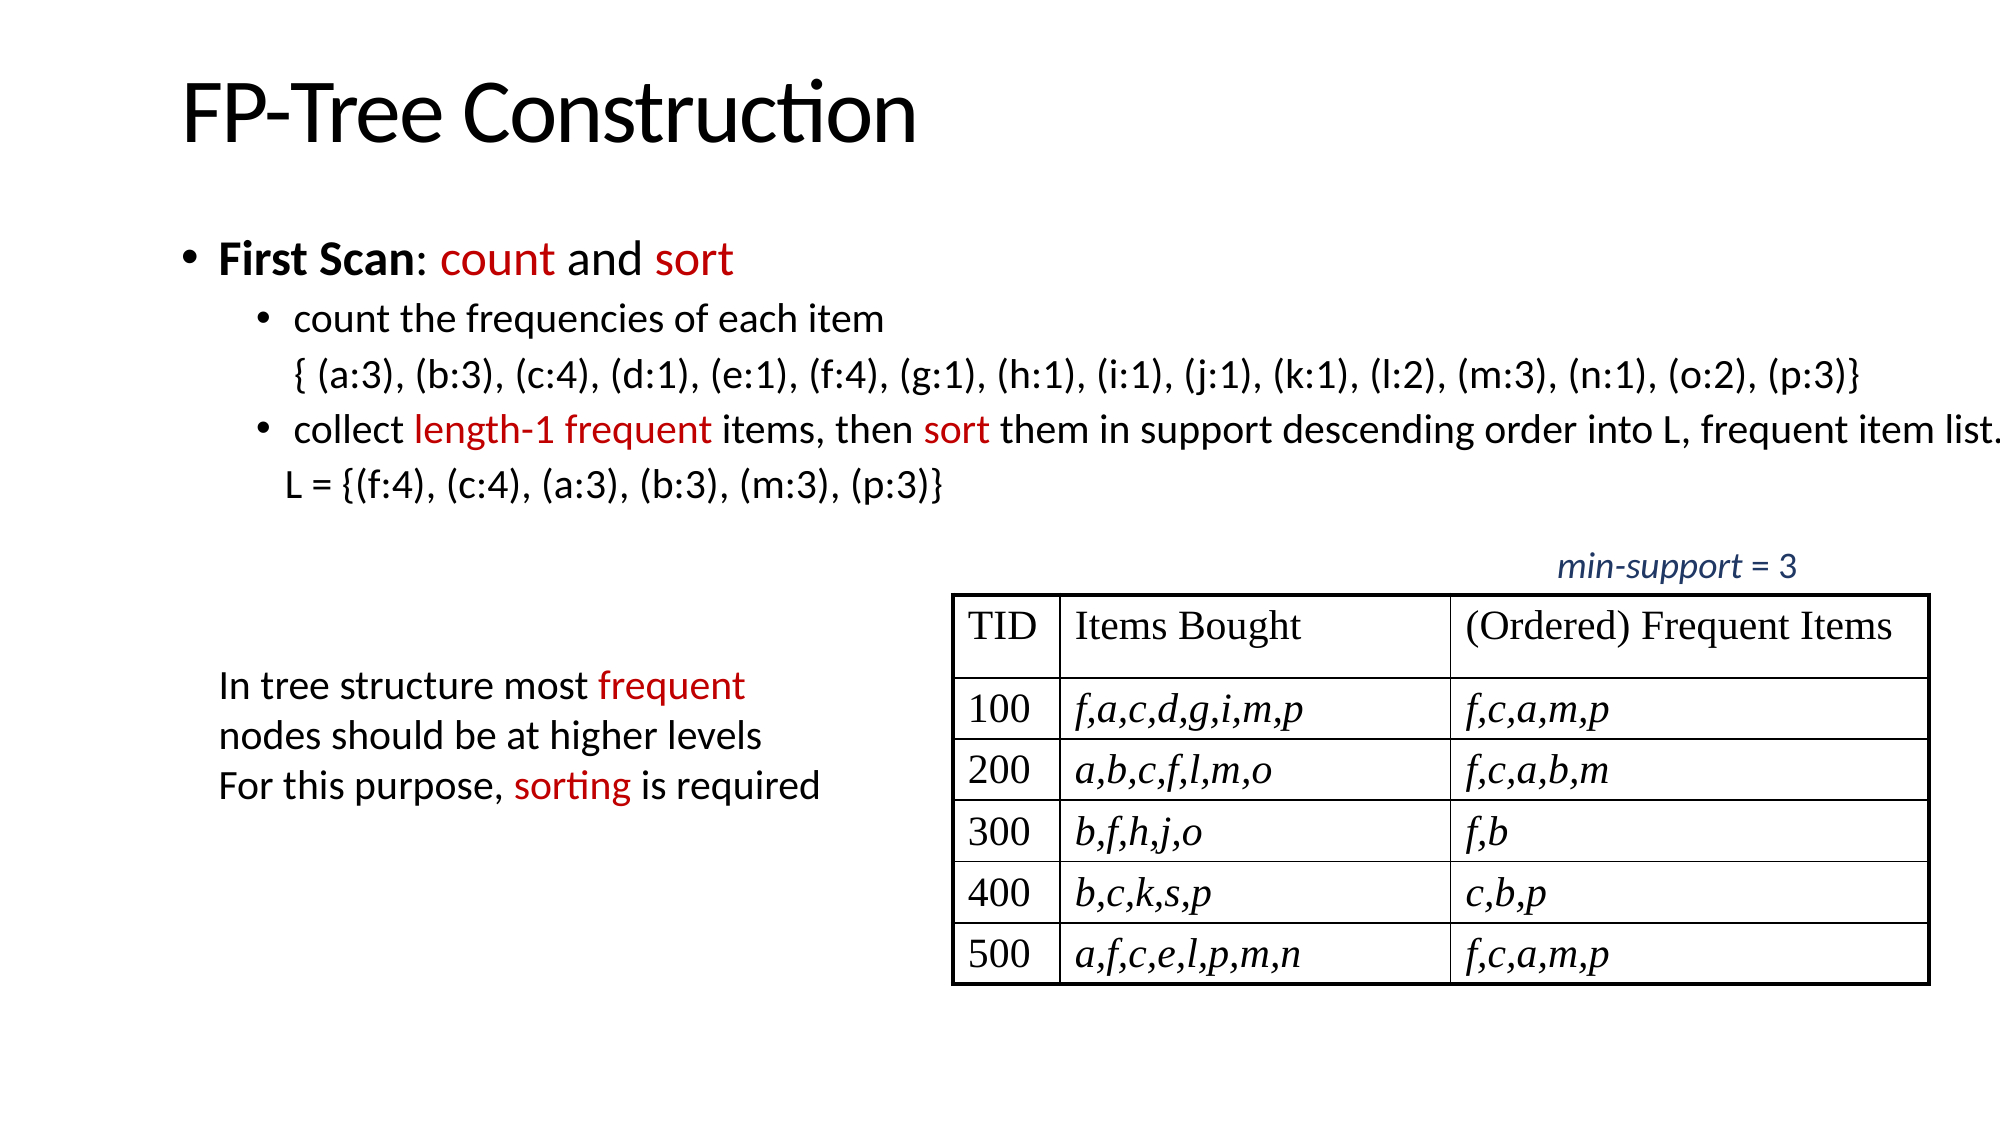

# FP-Tree Construction
First Scan: count and sort
count the frequencies of each item
    { (a:3), (b:3), (c:4), (d:1), (e:1), (f:4), (g:1), (h:1), (i:1), (j:1), (k:1), (l:2), (m:3), (n:1), (o:2), (p:3)}
collect length-1 frequent items, then sort them in support descending order into L, frequent item list.
   L = {(f:4), (c:4), (a:3), (b:3), (m:3), (p:3)}
 min-support = 3
| TID | Items Bought | (Ordered) Frequent Items |
| --- | --- | --- |
| 100 | f,a,c,d,g,i,m,p | f,c,a,m,p |
| 200 | a,b,c,f,l,m,o | f,c,a,b,m |
| 300 | b,f,h,j,o | f,b |
| 400 | b,c,k,s,p | c,b,p |
| 500 | a,f,c,e,l,p,m,n | f,c,a,m,p |
In tree structure most frequent nodes should be at higher levels
For this purpose, sorting is required